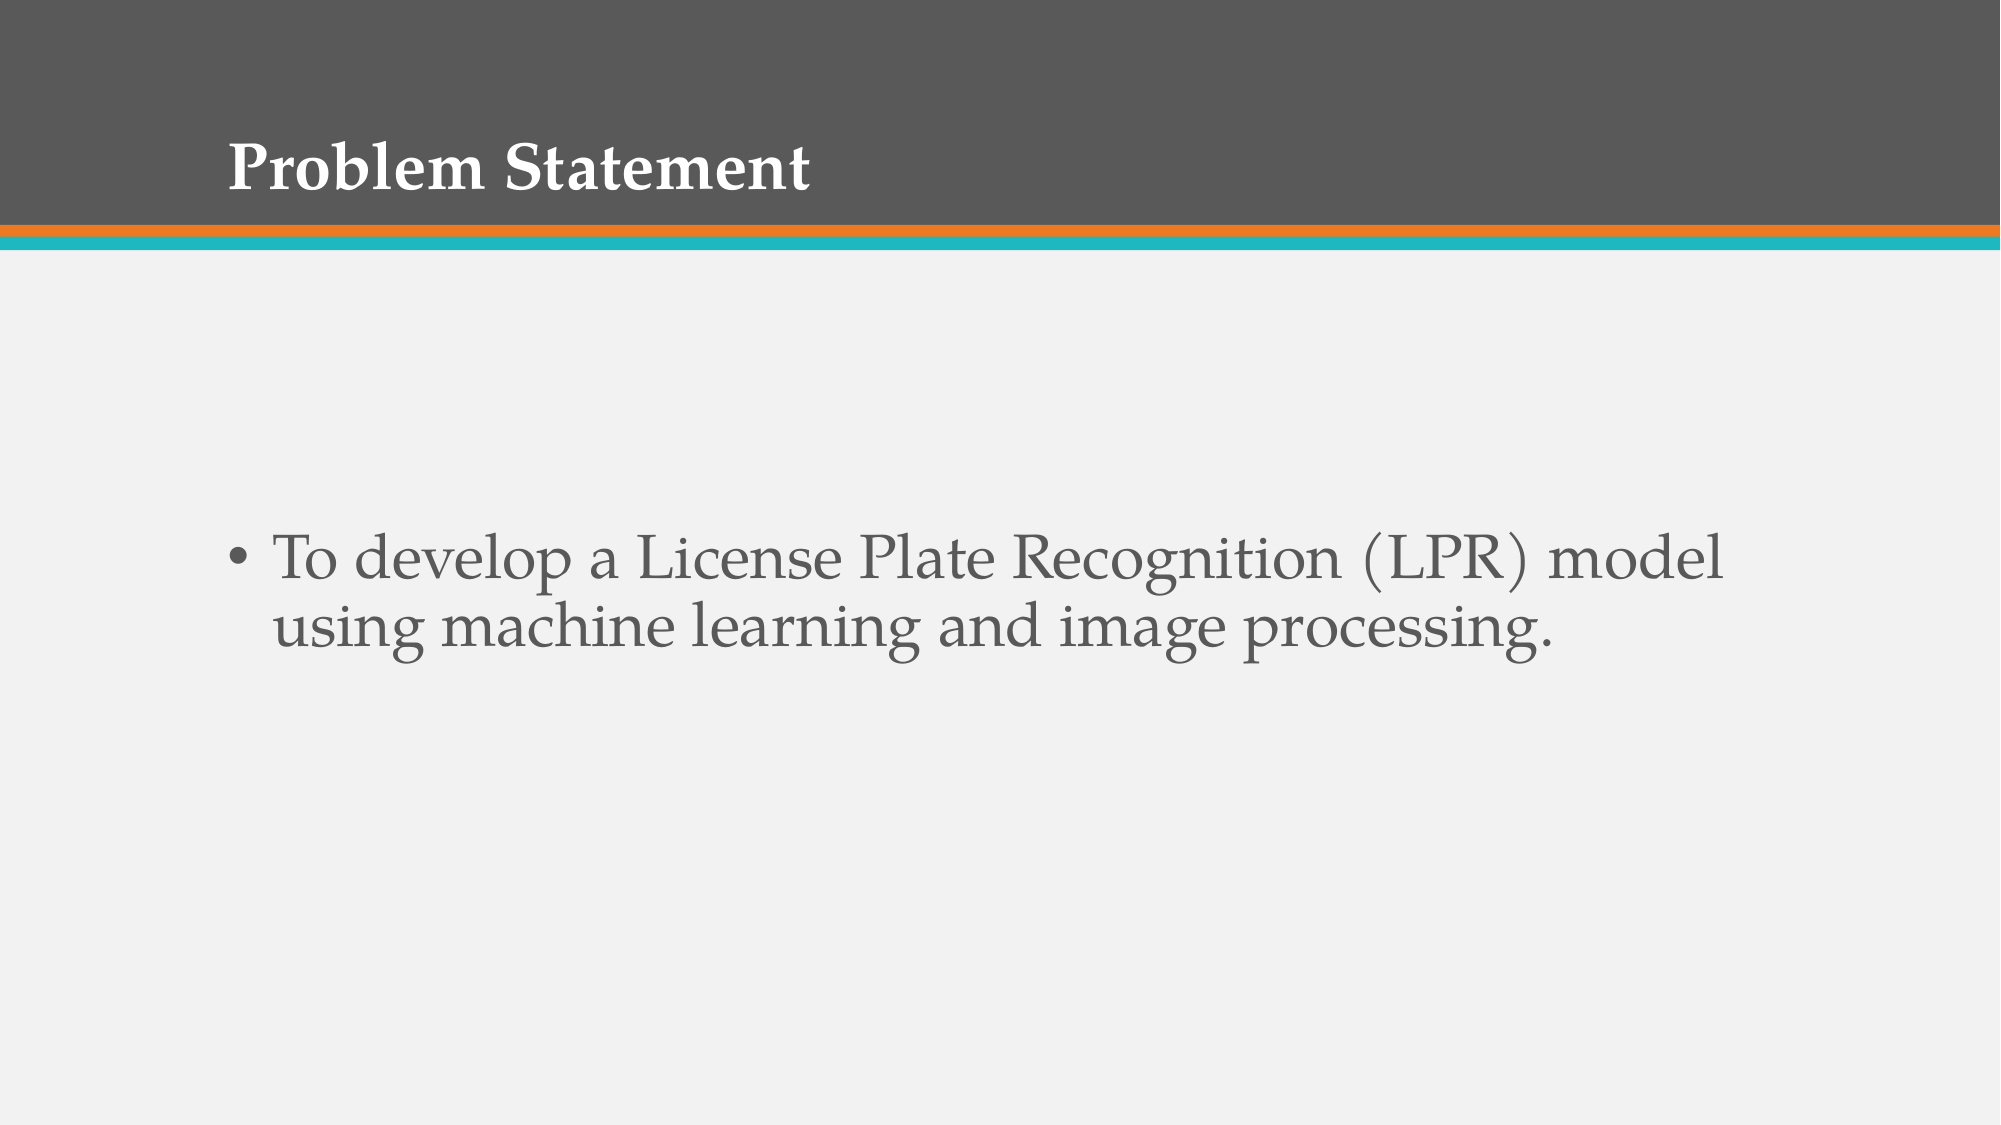

# Problem Statement

To develop a License Plate Recognition (LPR) model using machine learning and image processing.